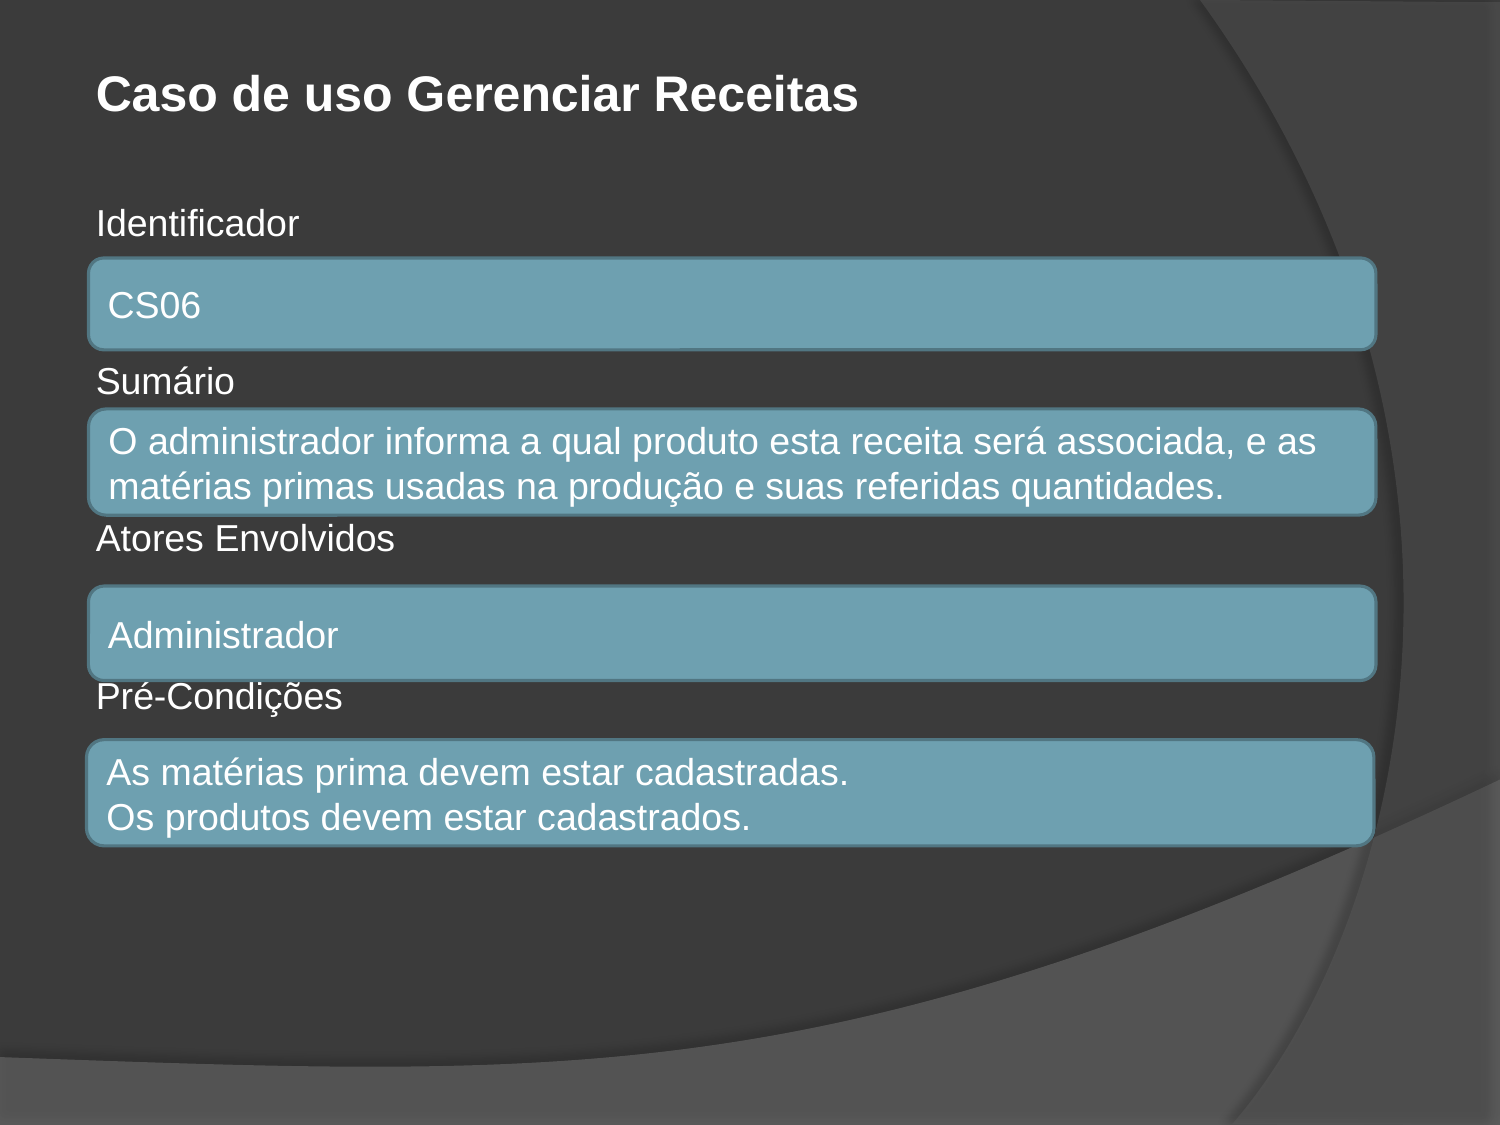

Caso de uso Gerenciar Receitas

Identificador

Sumário

Atores Envolvidos

Pré-Condições

CS06
O administrador informa a qual produto esta receita será associada, e as matérias primas usadas na produção e suas referidas quantidades.
Administrador
As matérias prima devem estar cadastradas.
Os produtos devem estar cadastrados.